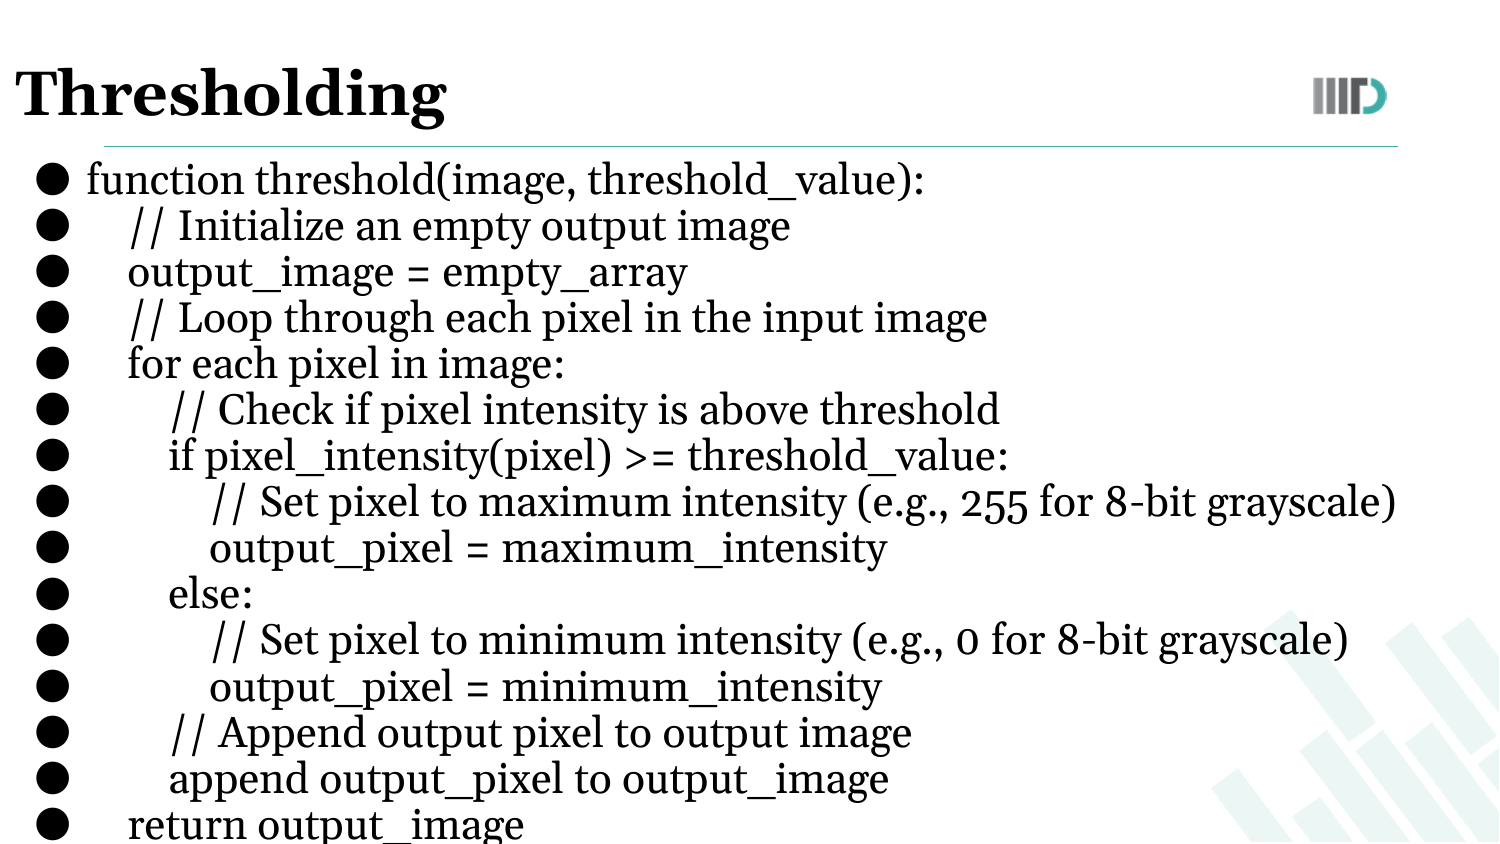

Thresholding
function threshold(image, threshold_value):
    // Initialize an empty output image
    output_image = empty_array
    // Loop through each pixel in the input image
    for each pixel in image:
        // Check if pixel intensity is above threshold
        if pixel_intensity(pixel) >= threshold_value:
            // Set pixel to maximum intensity (e.g., 255 for 8-bit grayscale)
            output_pixel = maximum_intensity
        else:
            // Set pixel to minimum intensity (e.g., 0 for 8-bit grayscale)
            output_pixel = minimum_intensity
        // Append output pixel to output image
        append output_pixel to output_image
    return output_image